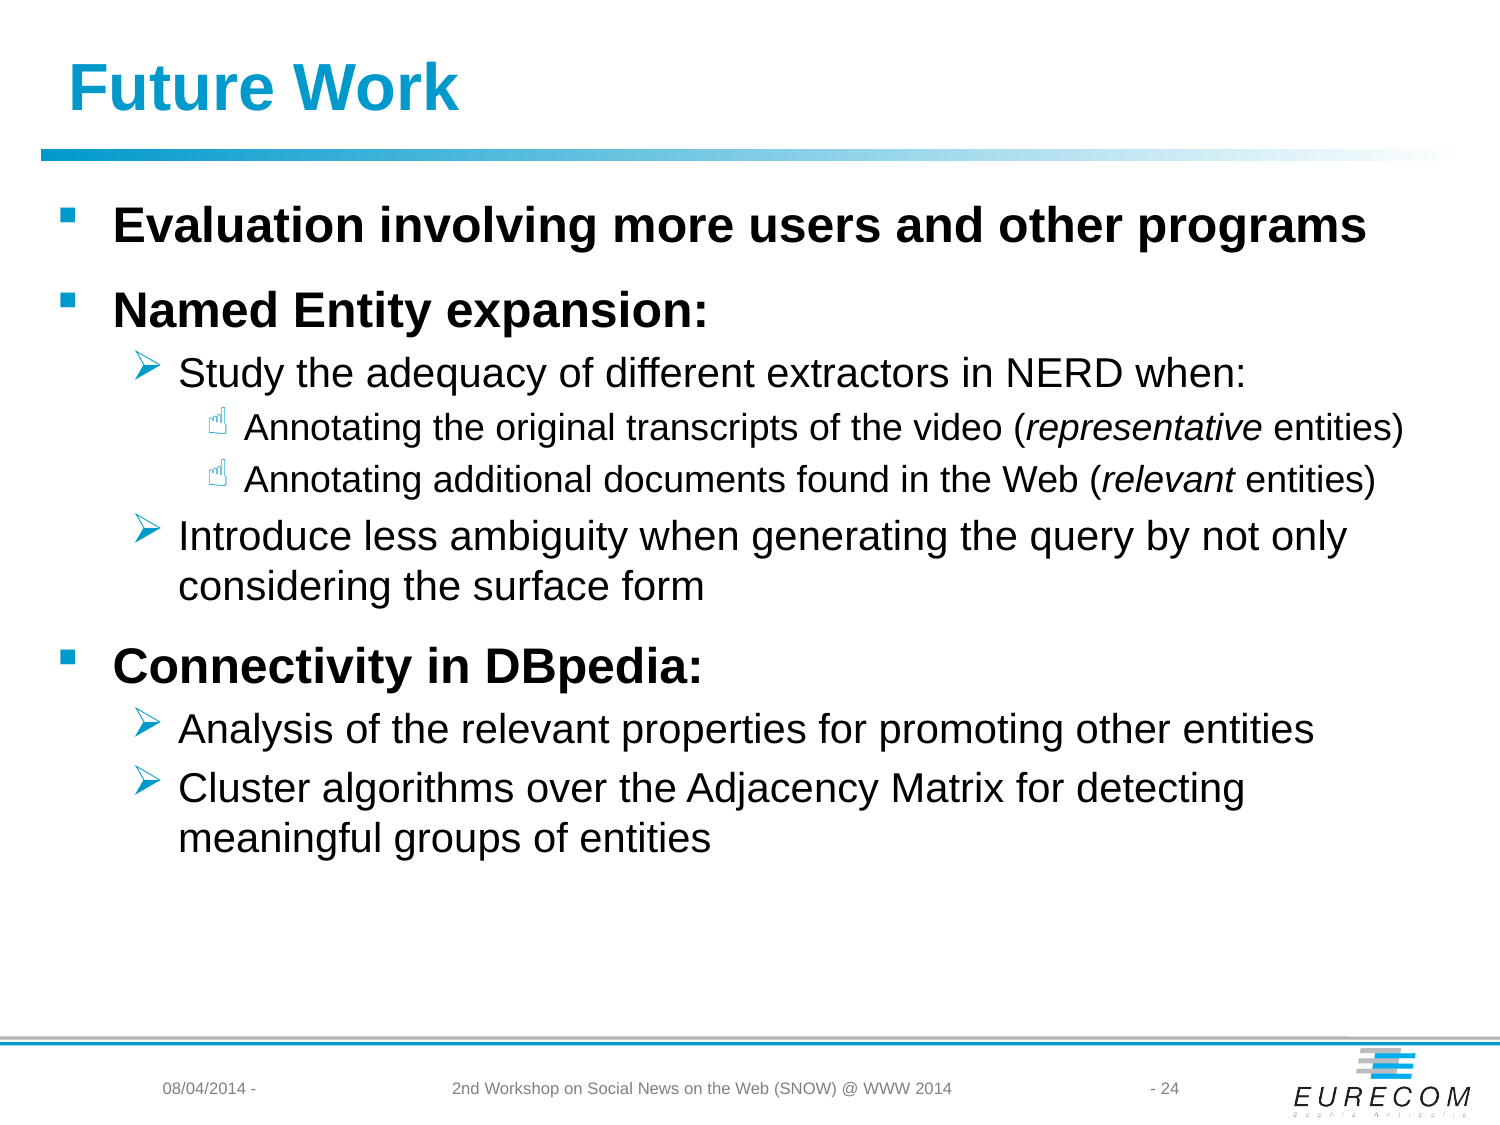

# Future Work
Evaluation involving more users and other programs
Named Entity expansion:
Study the adequacy of different extractors in NERD when:
Annotating the original transcripts of the video (representative entities)
Annotating additional documents found in the Web (relevant entities)
Introduce less ambiguity when generating the query by not only considering the surface form
Connectivity in DBpedia:
Analysis of the relevant properties for promoting other entities
Cluster algorithms over the Adjacency Matrix for detecting meaningful groups of entities
08/04/2014 -
2nd Workshop on Social News on the Web (SNOW) @ WWW 2014
- 24